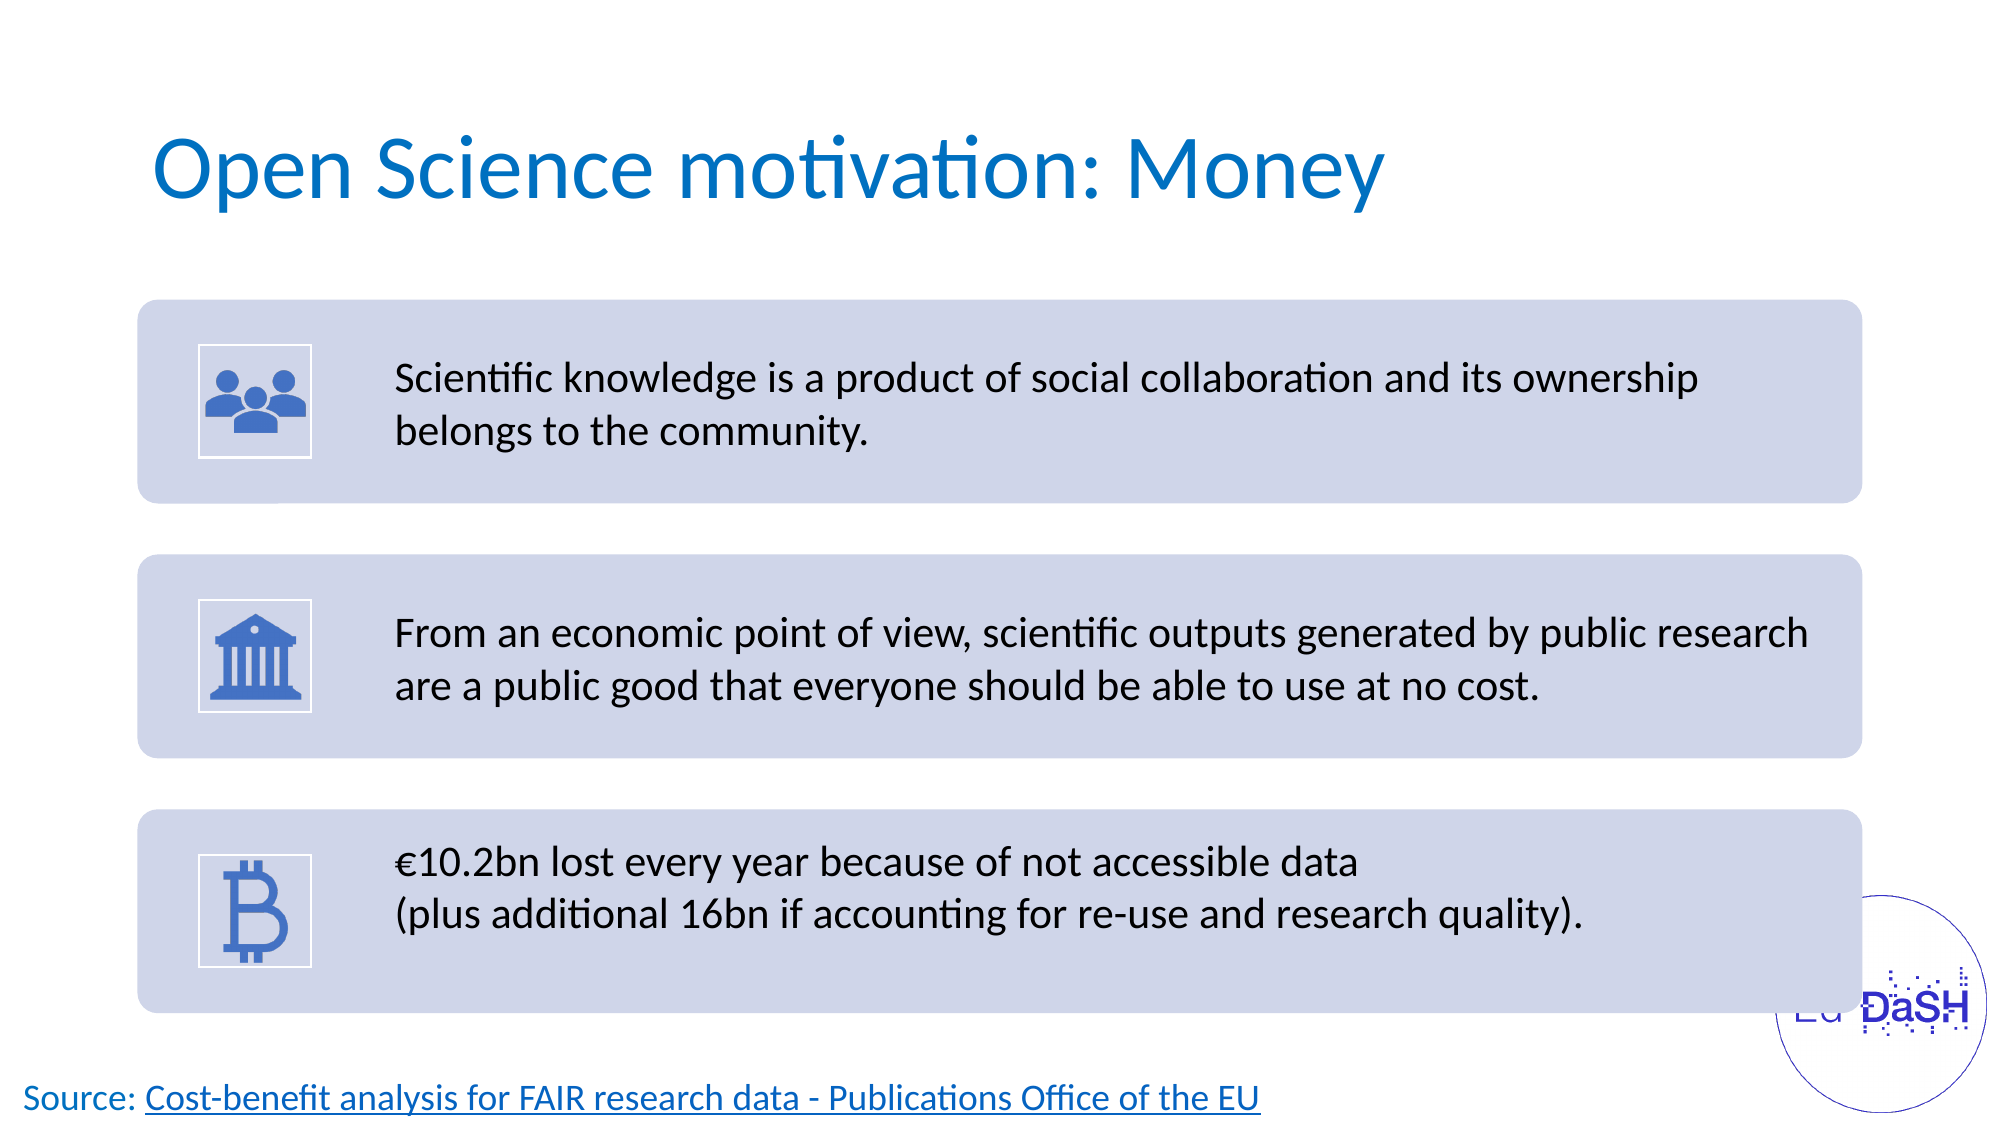

# Open Science motivation: Money
Scientific knowledge is a product of social collaboration and its ownership belongs to the community.
From an economic point of view, scientific outputs generated by public research are a public good that everyone should be able to use at no cost.
€10.2bn lost every year because of not accessible data
(plus additional 16bn if accounting for re-use and research quality).
Source: Cost-benefit analysis for FAIR research data - Publications Office of the EU